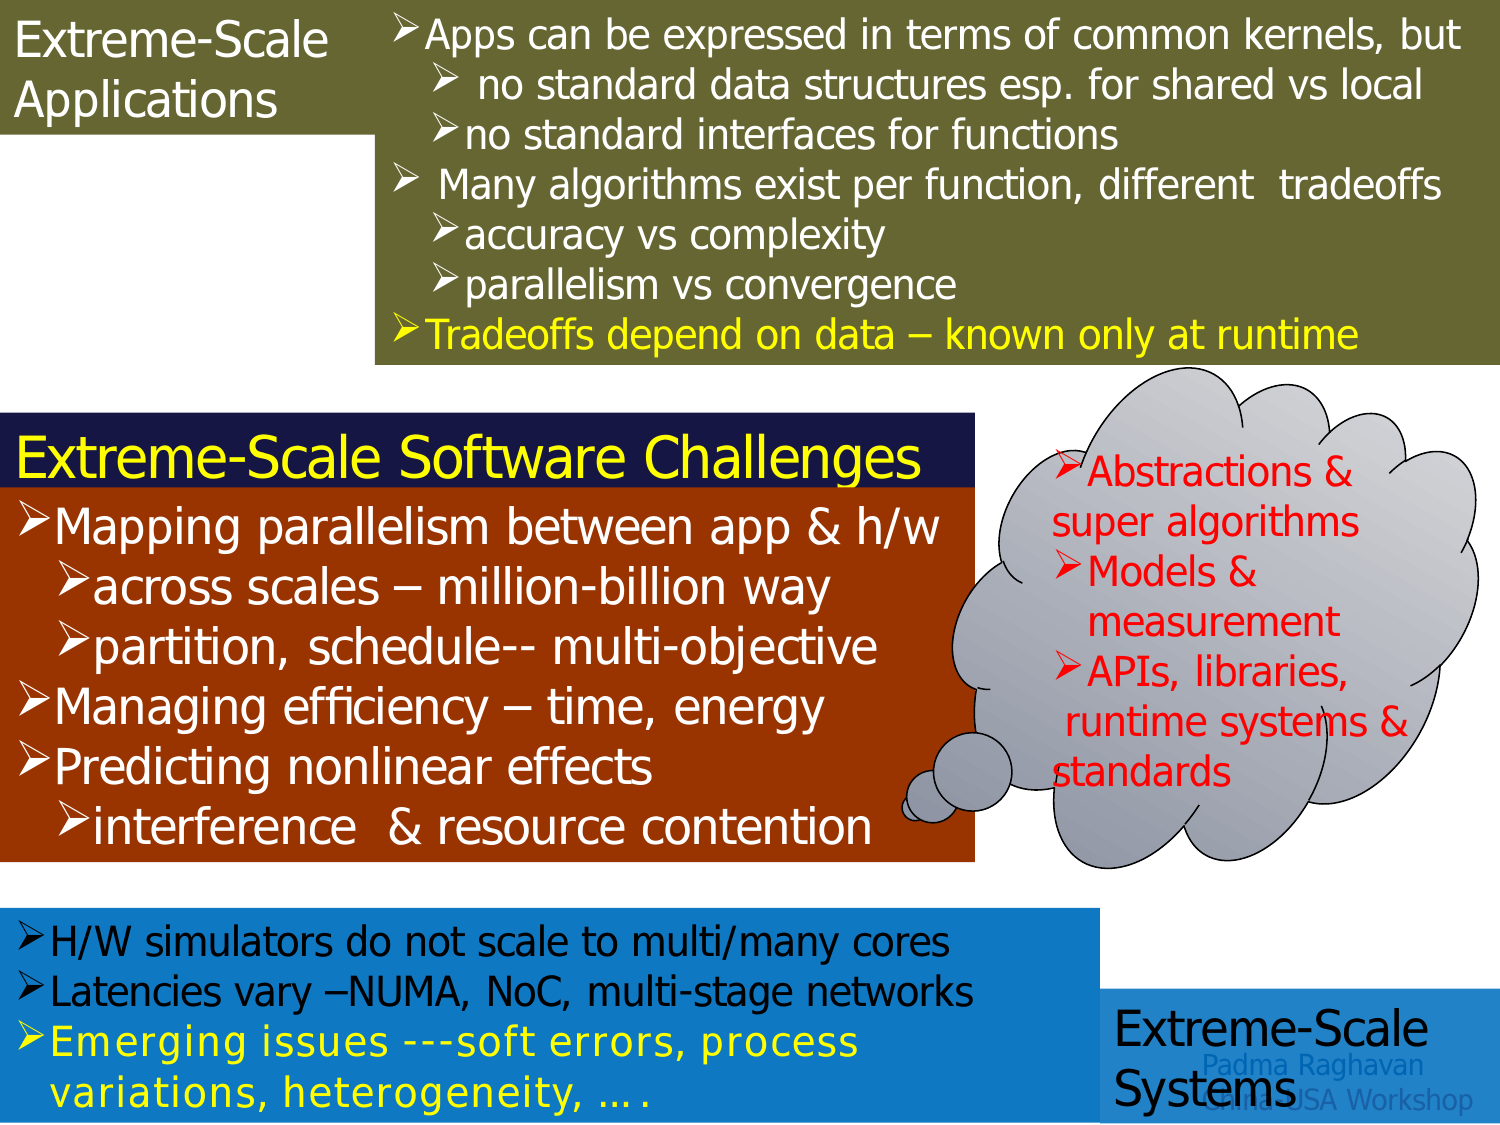

Apps can be expressed in terms of common kernels, but
 no standard data structures esp. for shared vs local
no standard interfaces for functions
 Many algorithms exist per function, different  tradeoffs
accuracy vs complexity
parallelism vs convergence
Tradeoffs depend on data – known only at runtime
Extreme-Scale Applications

Extreme-Scale Software Challenges
Abstractions &
super algorithms
Models &  measurement
APIs, libraries,
 runtime systems & standards
Mapping parallelism between app & h/w
across scales – million-billion way
partition, schedule-- multi-objective
Managing efficiency – time, energy
Predicting nonlinear effects
interference  & resource contention
H/W simulators do not scale to multi/many cores
Latencies vary –NUMA, NoC, multi-stage networks
Emerging issues ---soft errors, process variations, heterogeneity, ….
Extreme-Scale Systems